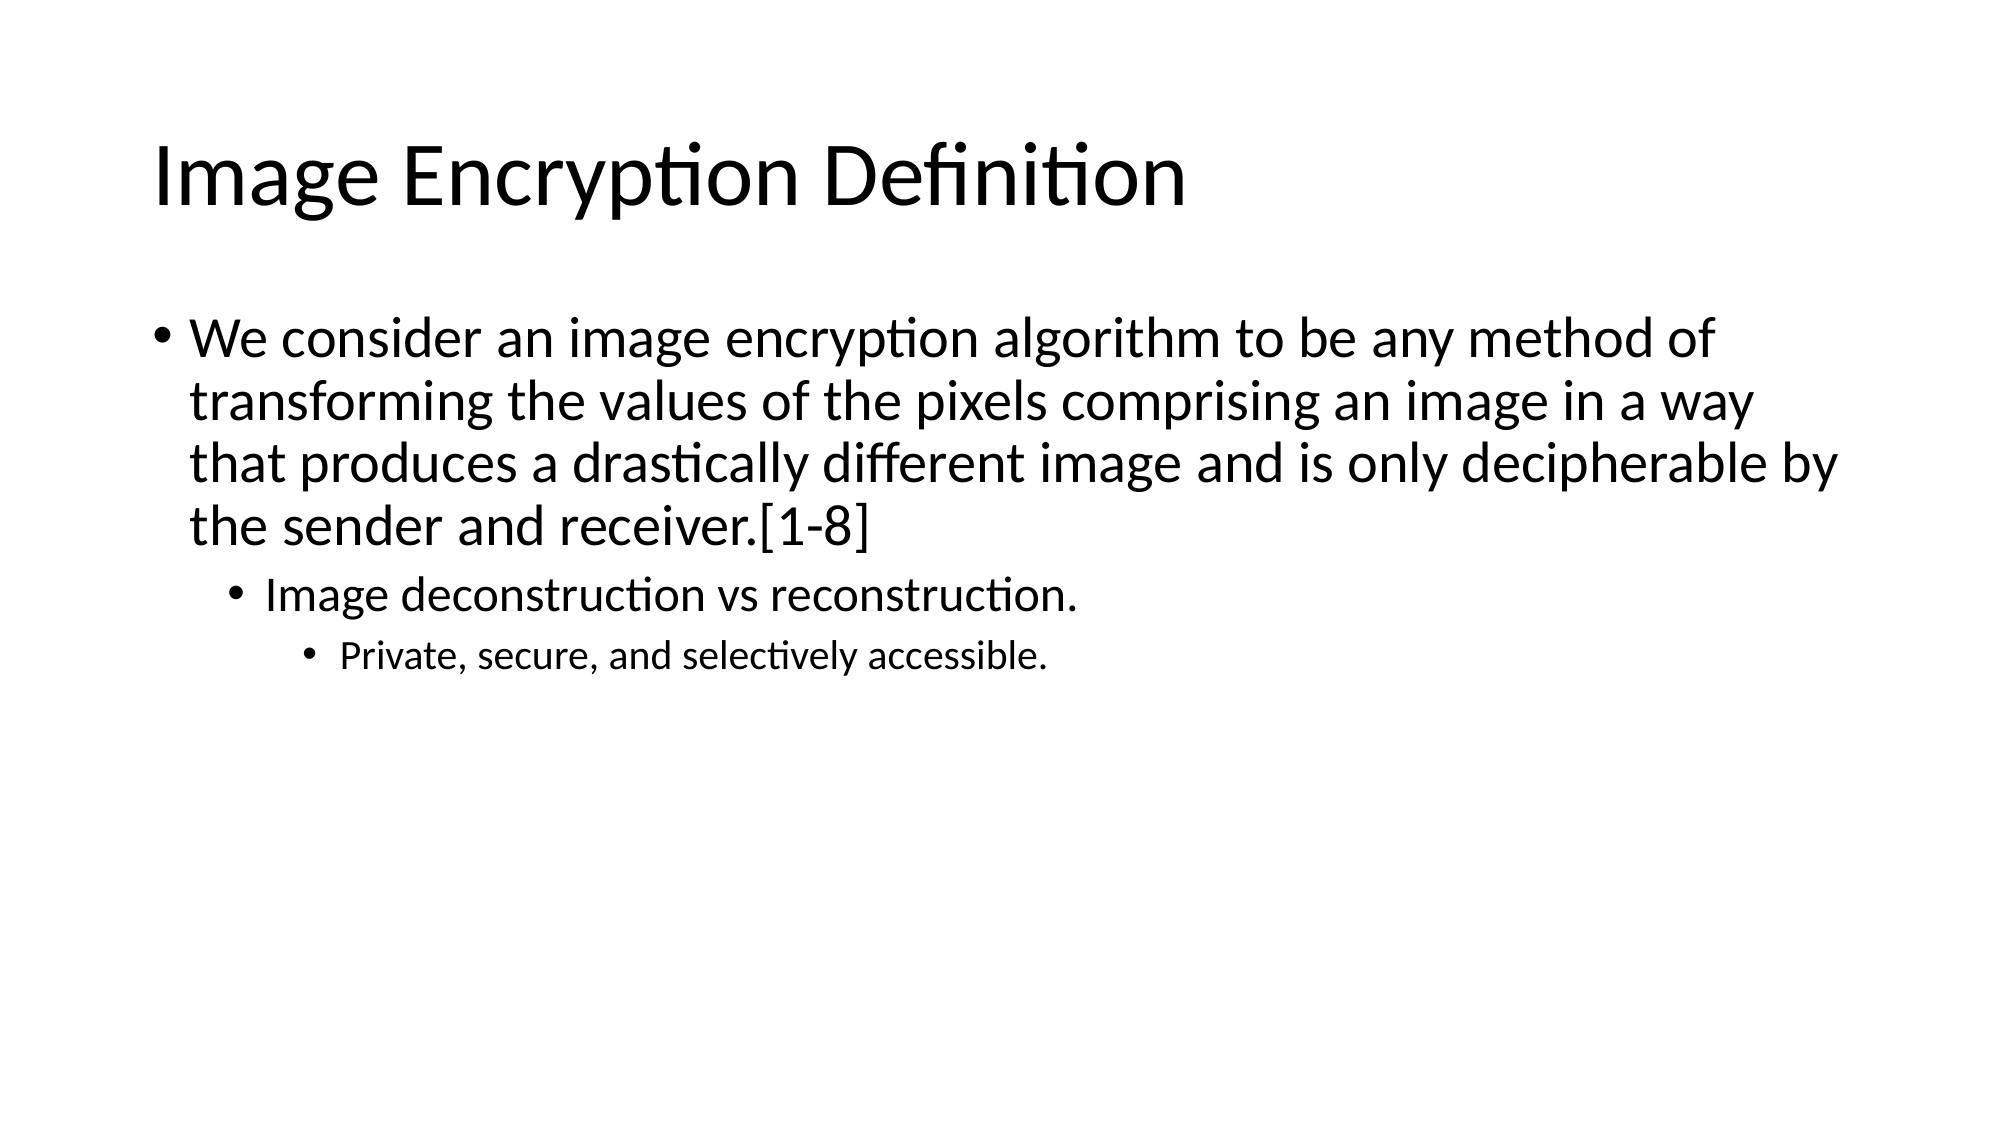

# Image Encryption Definition
We consider an image encryption algorithm to be any method of transforming the values of the pixels comprising an image in a way that produces a drastically different image and is only decipherable by the sender and receiver.[1-8]
Image deconstruction vs reconstruction.
Private, secure, and selectively accessible.